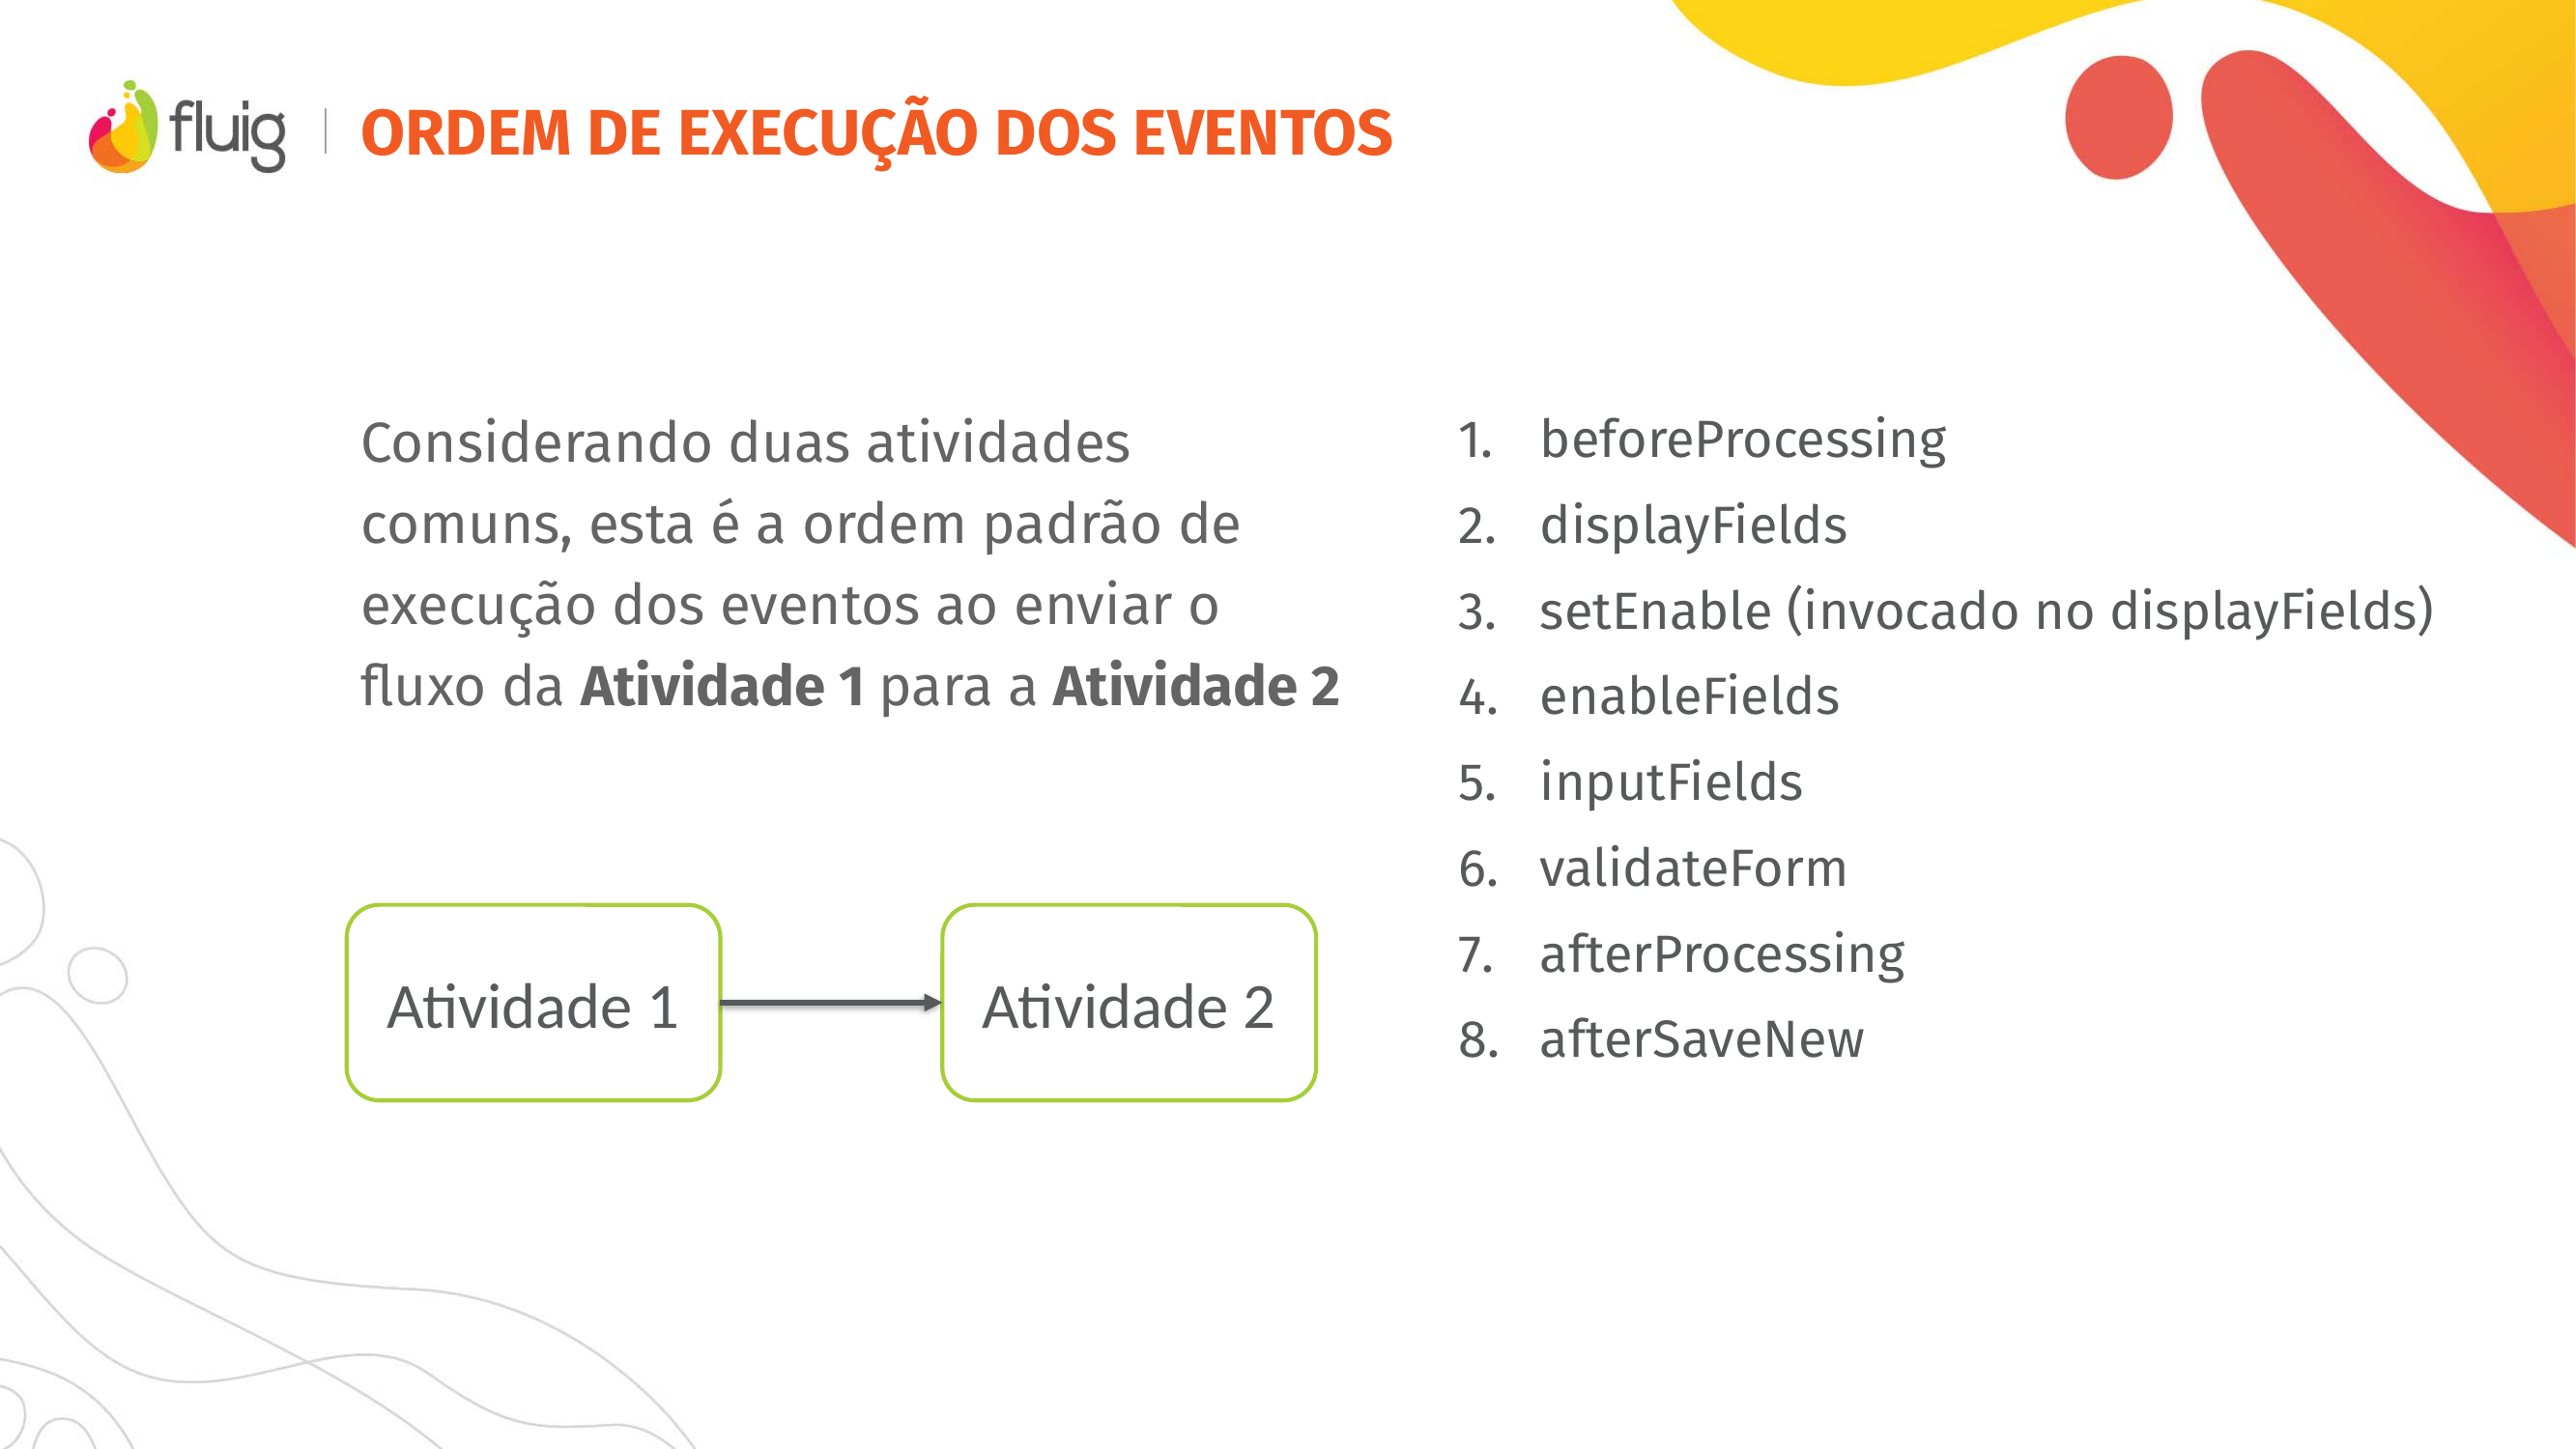

# Ordem de execução dos eventos
Considerando duas atividades comuns, esta é a ordem padrão de execução dos eventos ao enviar o fluxo da Atividade 1 para a Atividade 2
Atividade 1
Atividade 2
beforeProcessing
displayFields
setEnable (invocado no displayFields)
enableFields
inputFields
validateForm
afterProcessing
afterSaveNew